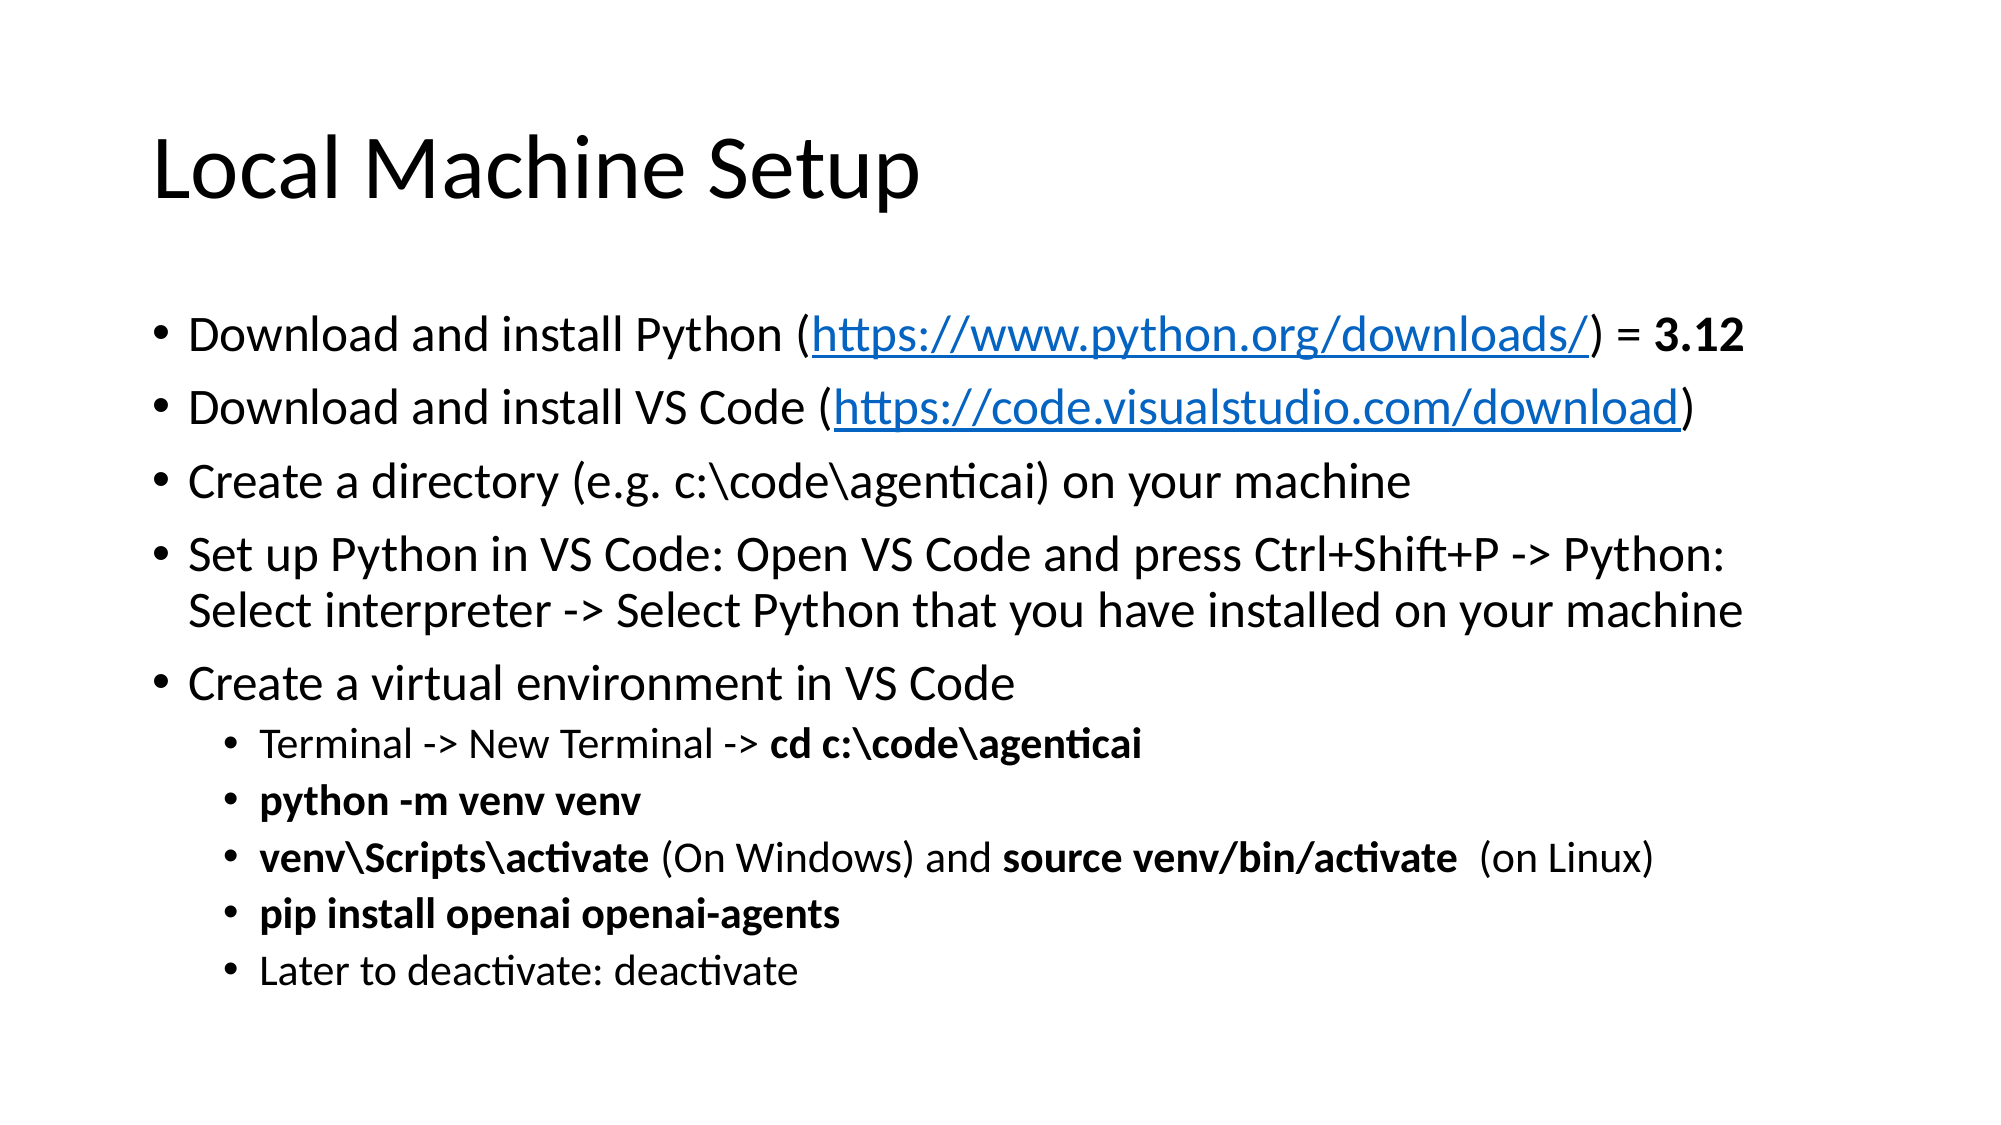

# Local Machine Setup
Download and install Python (https://www.python.org/downloads/) = 3.12
Download and install VS Code (https://code.visualstudio.com/download)
Create a directory (e.g. c:\code\agenticai) on your machine
Set up Python in VS Code: Open VS Code and press Ctrl+Shift+P -> Python: Select interpreter -> Select Python that you have installed on your machine
Create a virtual environment in VS Code
Terminal -> New Terminal -> cd c:\code\agenticai
python -m venv venv
venv\Scripts\activate (On Windows) and source venv/bin/activate  (on Linux)
pip install openai openai-agents
Later to deactivate: deactivate